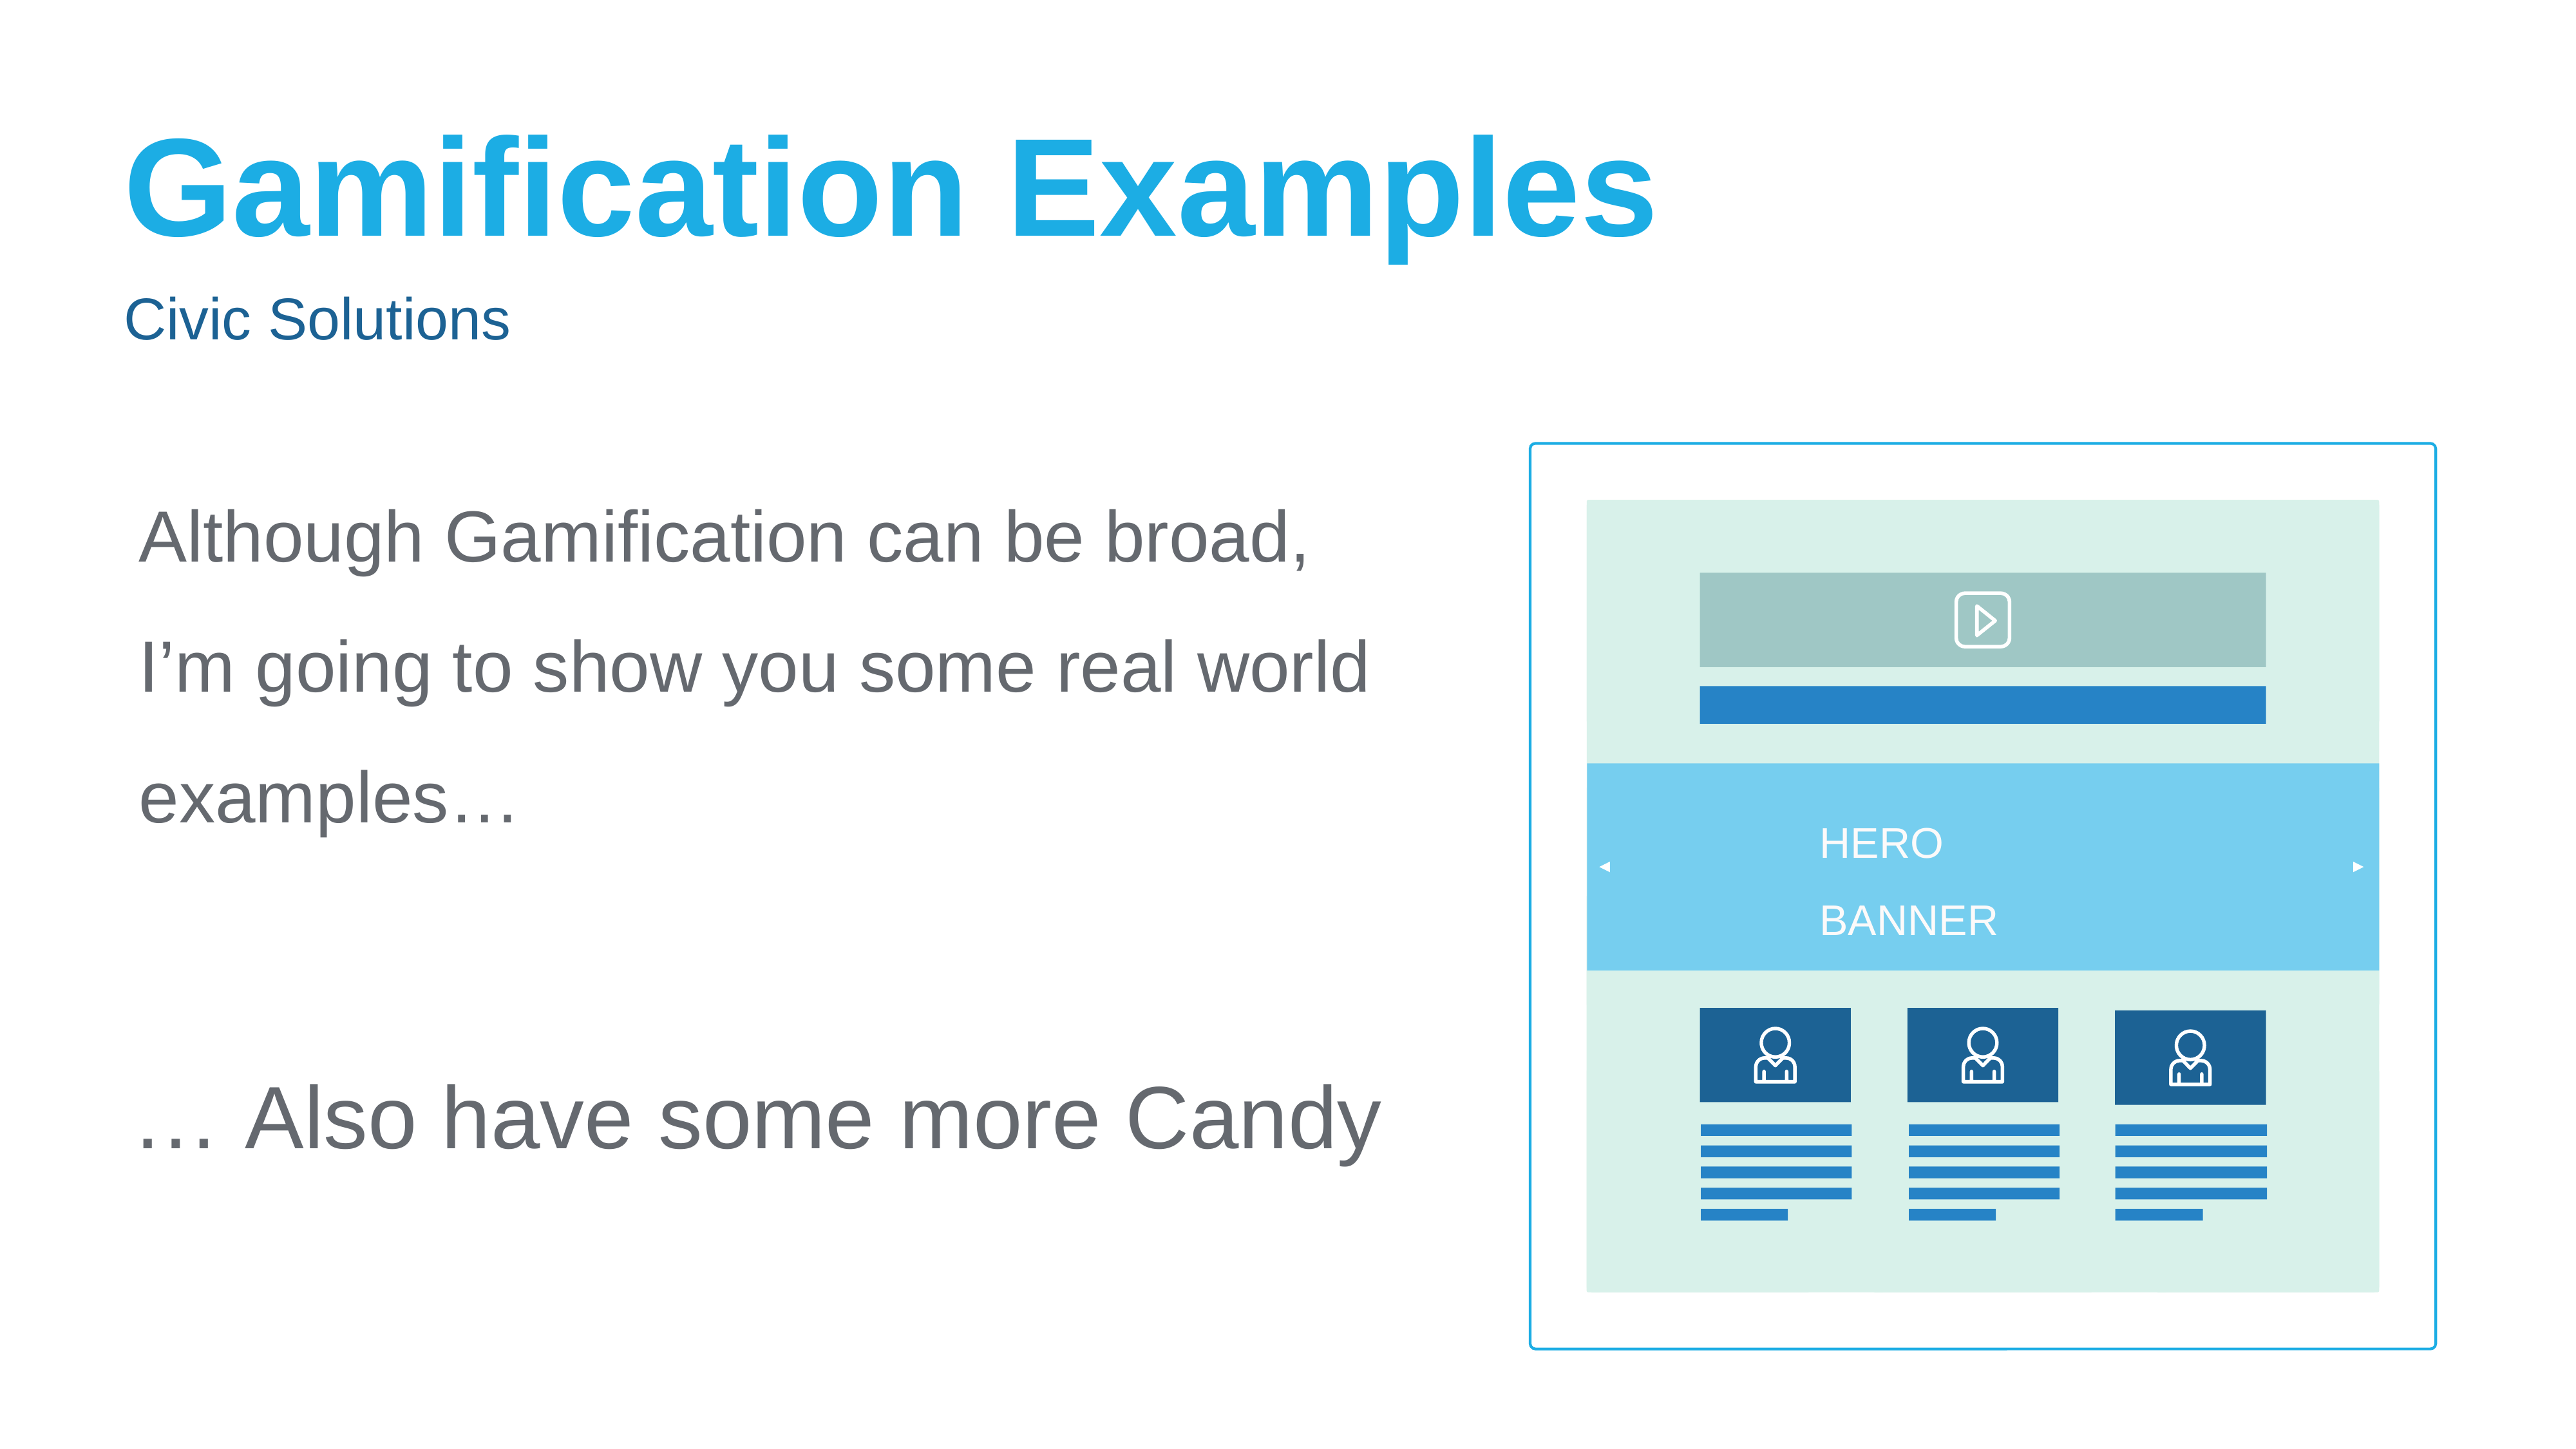

# Gamification Examples
Civic Solutions

Although Gamification can be broad, I’m going to show you some real world examples…

HERO BANNER
… Also have some more Candy